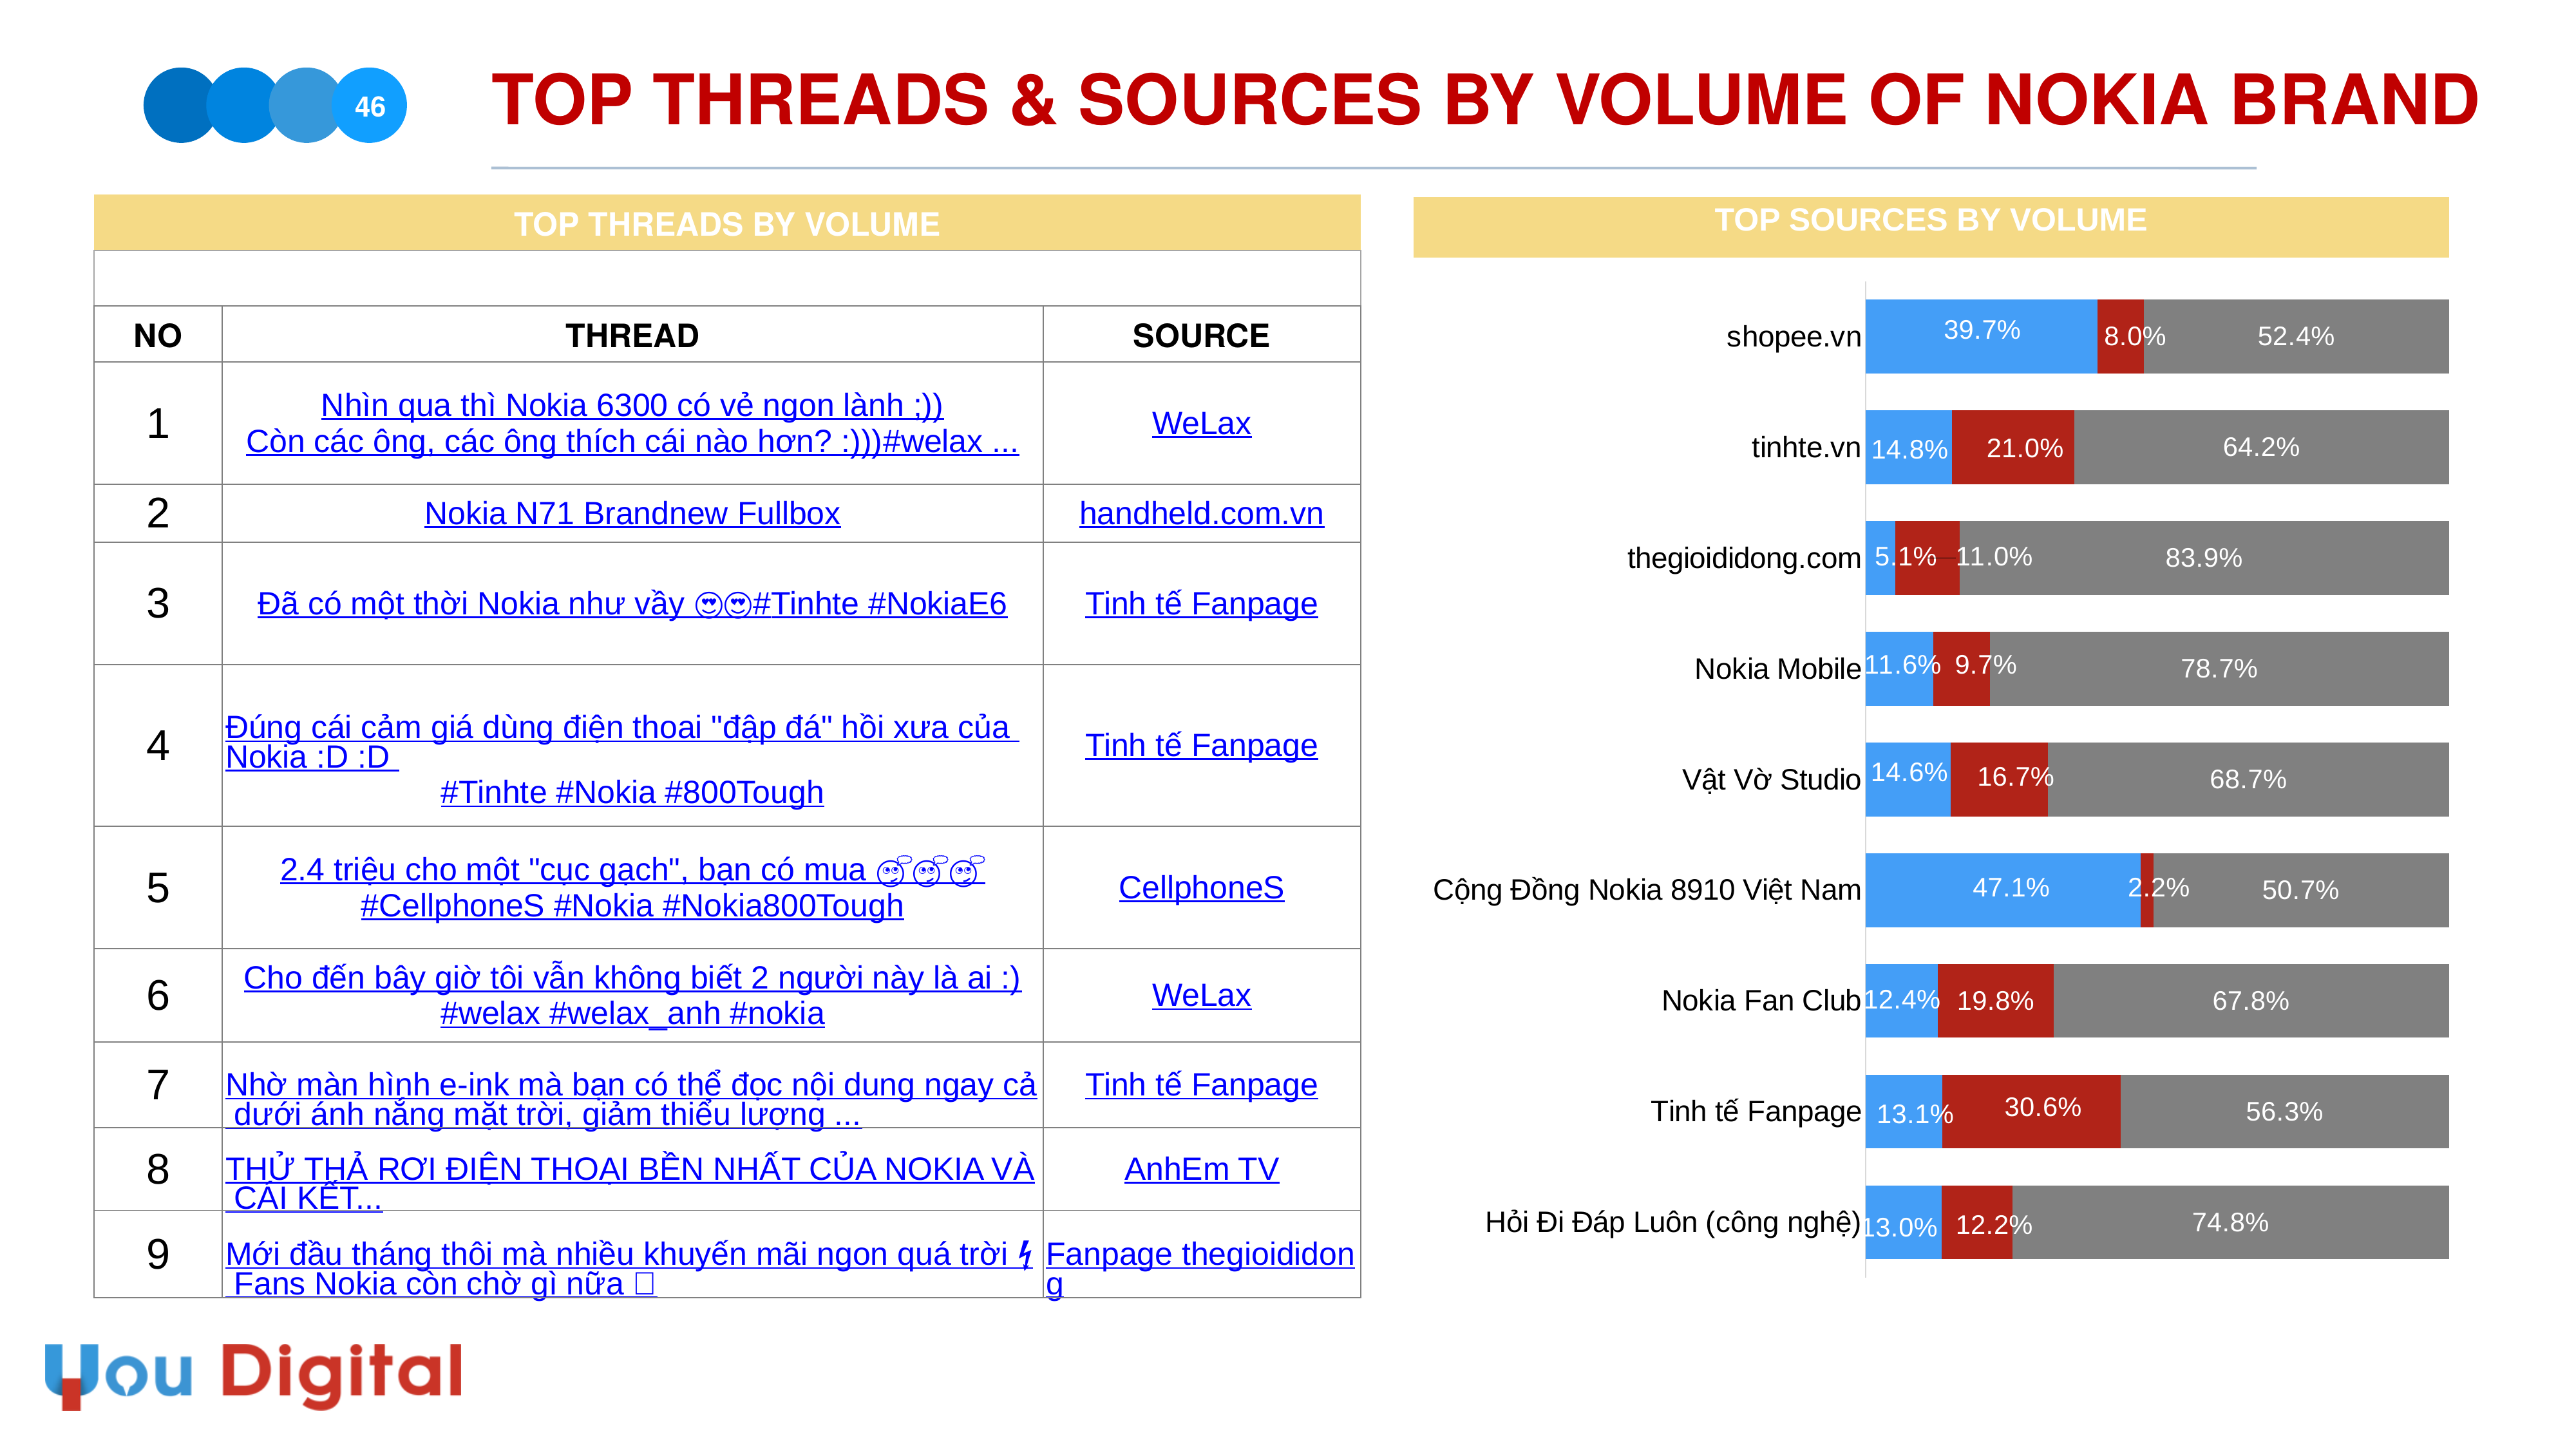

# TOP THREADS & SOURCES BY VOLUME OF NOKIA BRAND
46
| TOP THREADS BY VOLUME |  |  |
| --- | --- | --- |
|  |  |  |
| NO | THREAD | SOURCE |
| 1 | Nhìn qua thì Nokia 6300 có vẻ ngon lành ;)) Còn các ông, các ông thích cái nào hơn? :))) #welax ... | WeLax |
| 2 | Nokia N71 Brandnew Fullbox | handheld.com.vn |
| 3 | Đã có một thời Nokia như vầy 😍😍 #Tinhte #NokiaE6 | Tinh tế Fanpage |
| 4 | Đúng cái cảm giá dùng điện thoai "đập đá" hồi xưa của Nokia :D :D #Tinhte #Nokia #800Tough | Tinh tế Fanpage |
| 5 | 2.4 triệu cho một "cục gạch", bạn có mua 🤔🤔🤔 #CellphoneS #Nokia #Nokia800Tough | CellphoneS |
| 6 | Cho đến bây giờ tôi vẫn không biết 2 người này là ai :) #welax #welax\_anh #nokia | WeLax |
| 7 | Nhờ màn hình e-ink mà bạn có thể đọc nội dung ngay cả dưới ánh nắng mặt trời, giảm thiểu lượng ... | Tinh tế Fanpage |
| 8 | THỬ THẢ RƠI ĐIỆN THOẠI BỀN NHẤT CỦA NOKIA VÀ CÁI KẾT... | AnhEm TV |
| 9 | Mới đầu tháng thôi mà nhiều khuyến mãi ngon quá trời ⚡️ Fans Nokia còn chờ gì nữa 🥰 | Fanpage thegioididong |
| TOP SOURCES BY VOLUME |
| --- |

### Chart

| Category | Positive | Negative | Neutral |
|---|---|---|---|
| Hỏi Đi Đáp Luôn (công nghệ) | 0.13 | 0.122 | 0.748 |
| Tinh tế Fanpage | 0.131 | 0.306 | 0.563 |
| Nokia Fan Club | 0.124 | 0.198 | 0.678 |
| Cộng Đồng Nokia 8910 Việt Nam | 0.471 | 0.022 | 0.507 |
| Vật Vờ Studio | 0.146 | 0.167 | 0.687 |
| Nokia Mobile | 0.116 | 0.097 | 0.787 |
| thegioididong.com | 0.051 | 0.11 | 0.839 |
| tinhte.vn | 0.148 | 0.21 | 0.642 |
| shopee.vn | 0.397 | 0.08 | 0.524 |